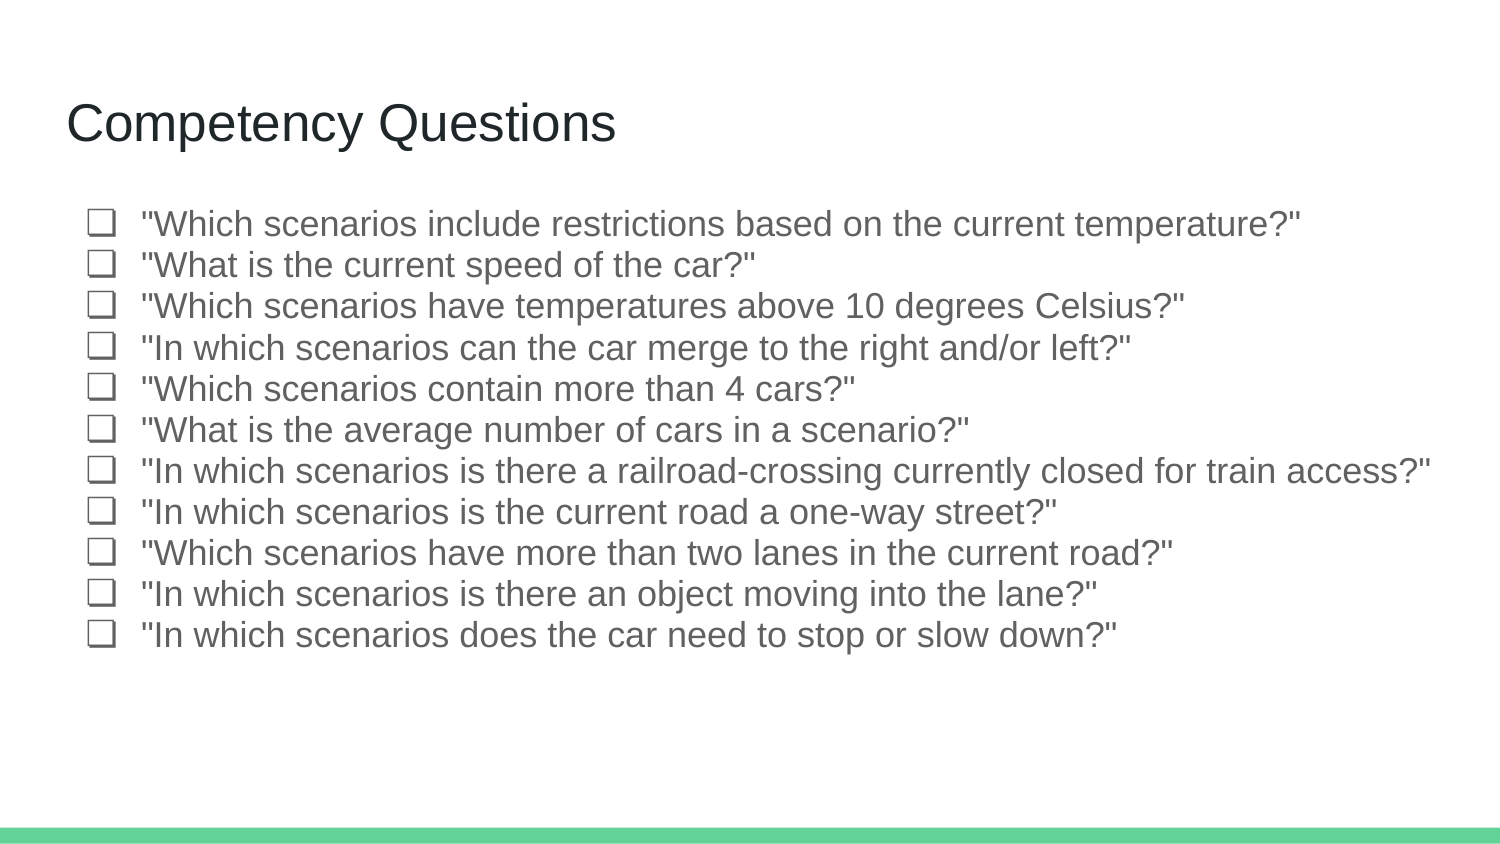

# Competency Questions
"Which scenarios include restrictions based on the current temperature?"
"What is the current speed of the car?"
"Which scenarios have temperatures above 10 degrees Celsius?"
"In which scenarios can the car merge to the right and/or left?"
"Which scenarios contain more than 4 cars?"
"What is the average number of cars in a scenario?"
"In which scenarios is there a railroad-crossing currently closed for train access?"
"In which scenarios is the current road a one-way street?"
"Which scenarios have more than two lanes in the current road?"
"In which scenarios is there an object moving into the lane?"
"In which scenarios does the car need to stop or slow down?"